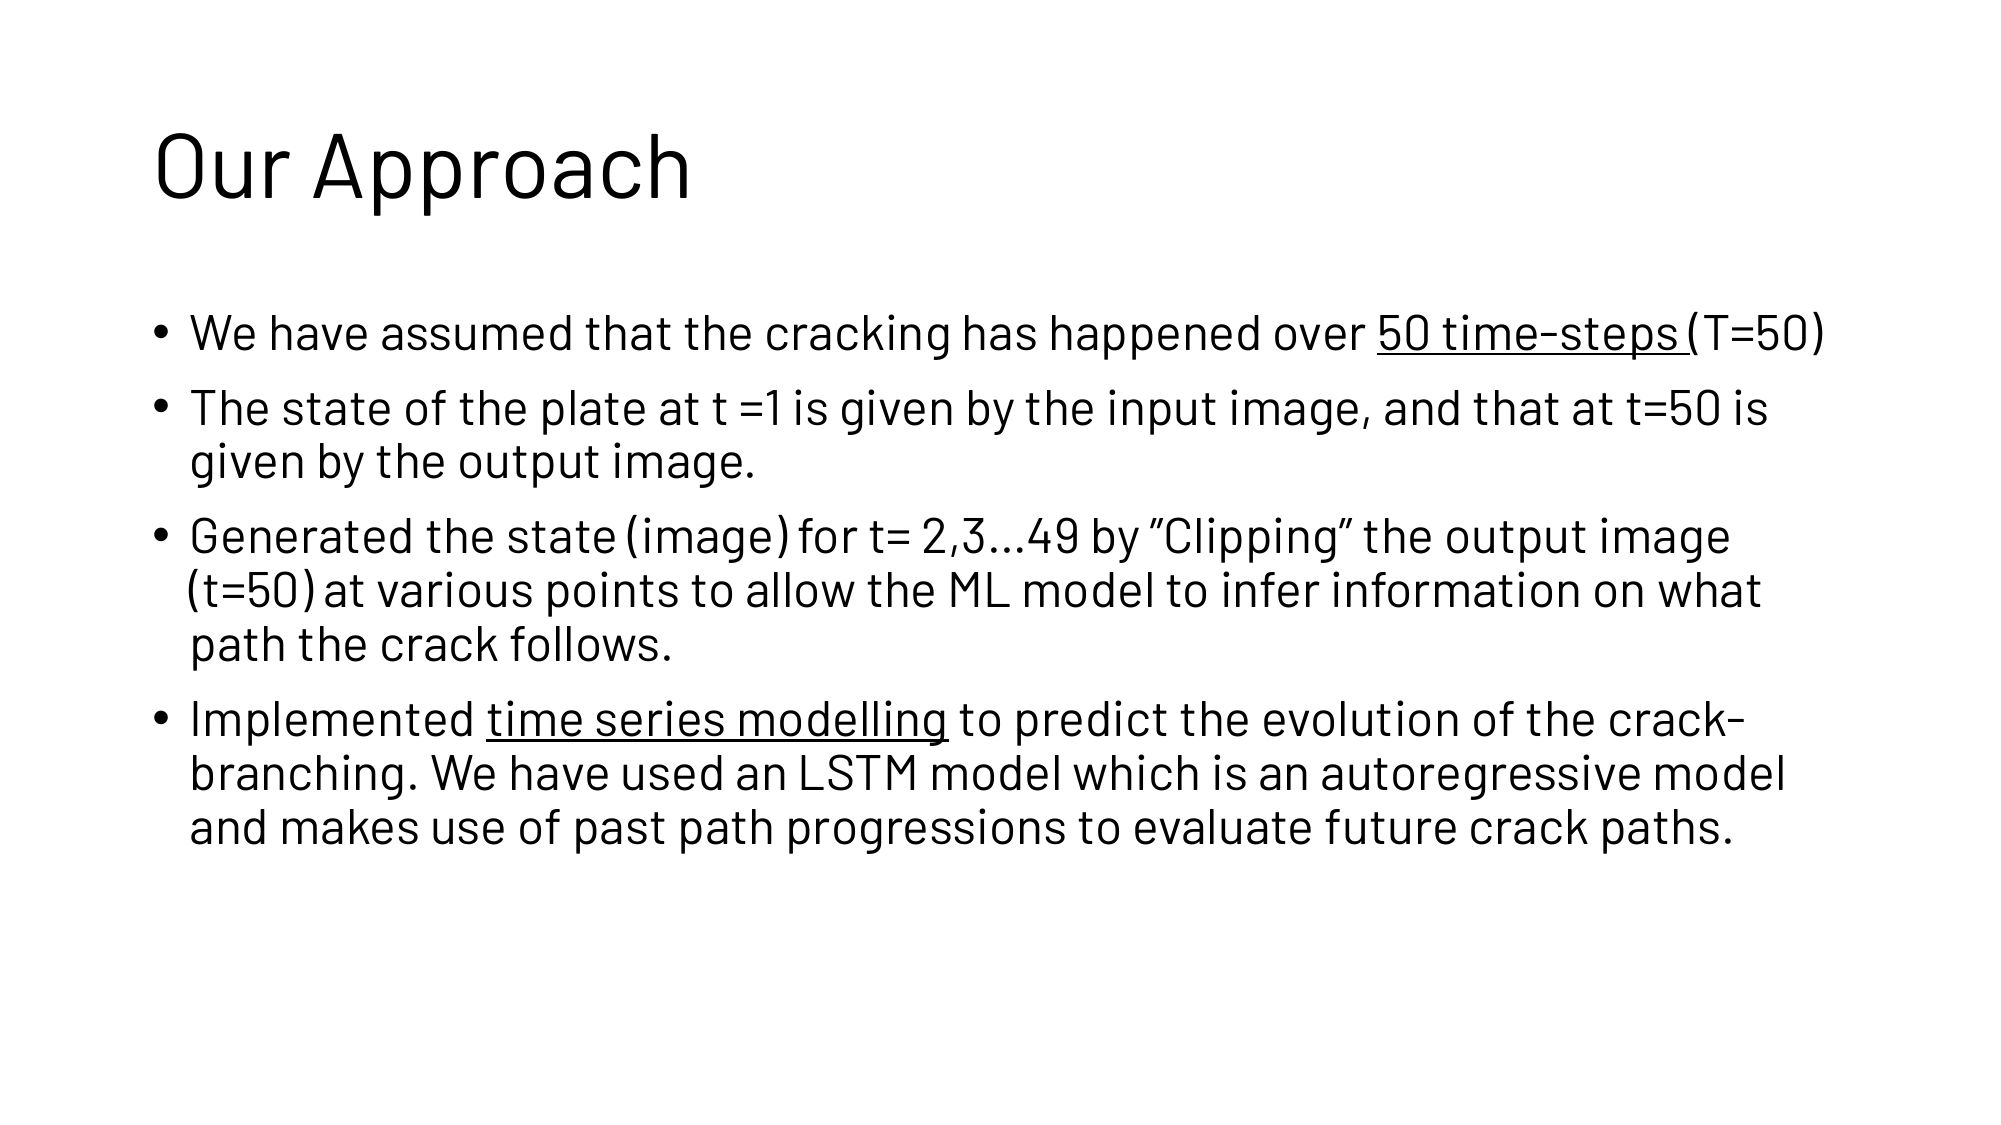

# Our Approach
We have assumed that the cracking has happened over 50 time-steps (T=50)
The state of the plate at t =1 is given by the input image, and that at t=50 is given by the output image.
Generated the state (image) for t= 2,3…49 by ”Clipping” the output image (t=50) at various points to allow the ML model to infer information on what path the crack follows.
Implemented time series modelling to predict the evolution of the crack-branching. We have used an LSTM model which is an autoregressive model and makes use of past path progressions to evaluate future crack paths.